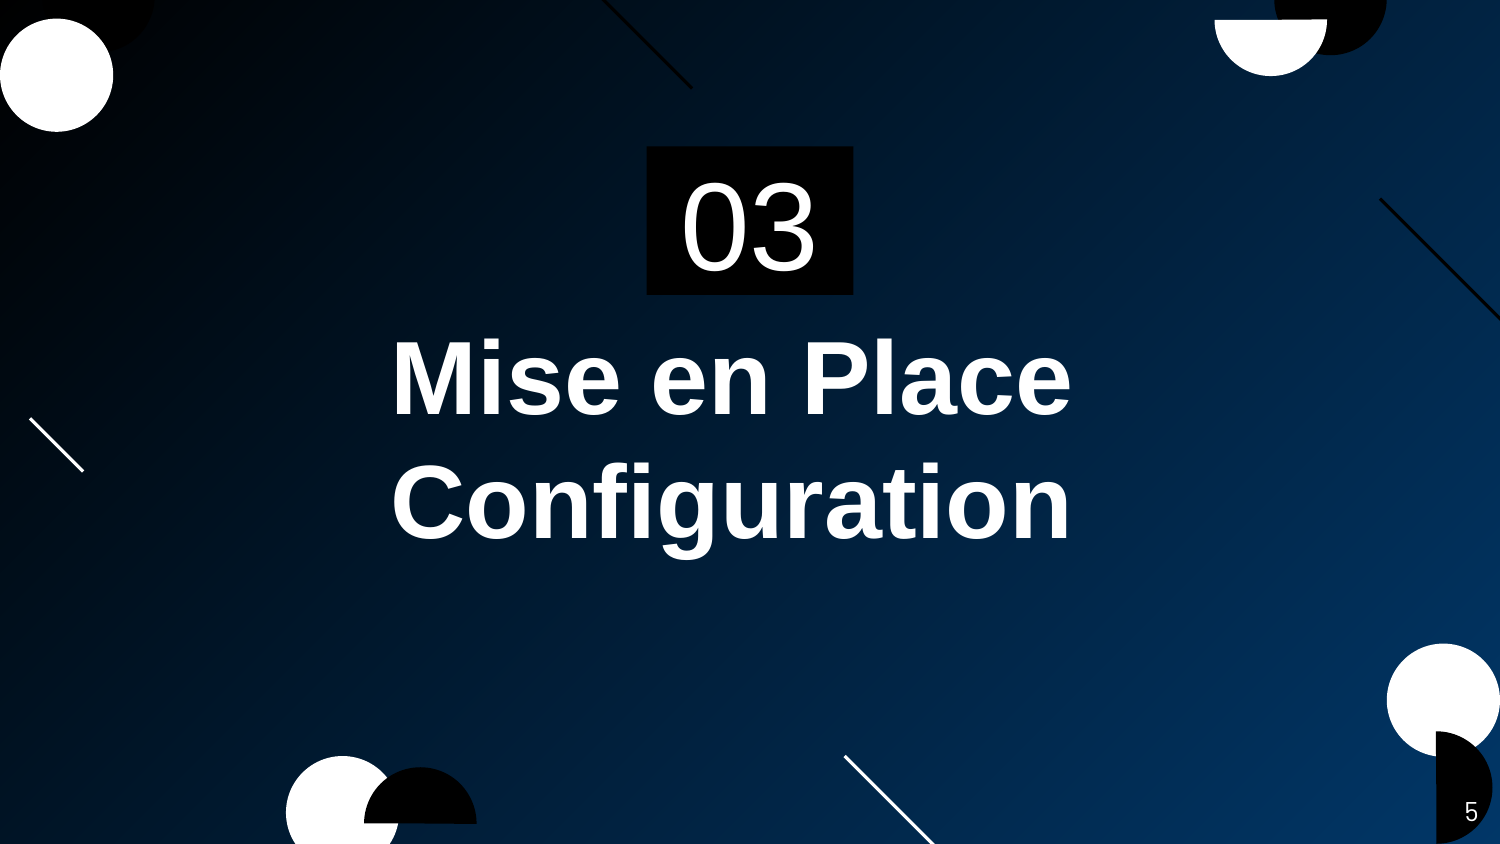

03
# Mise en Place Configuration
5